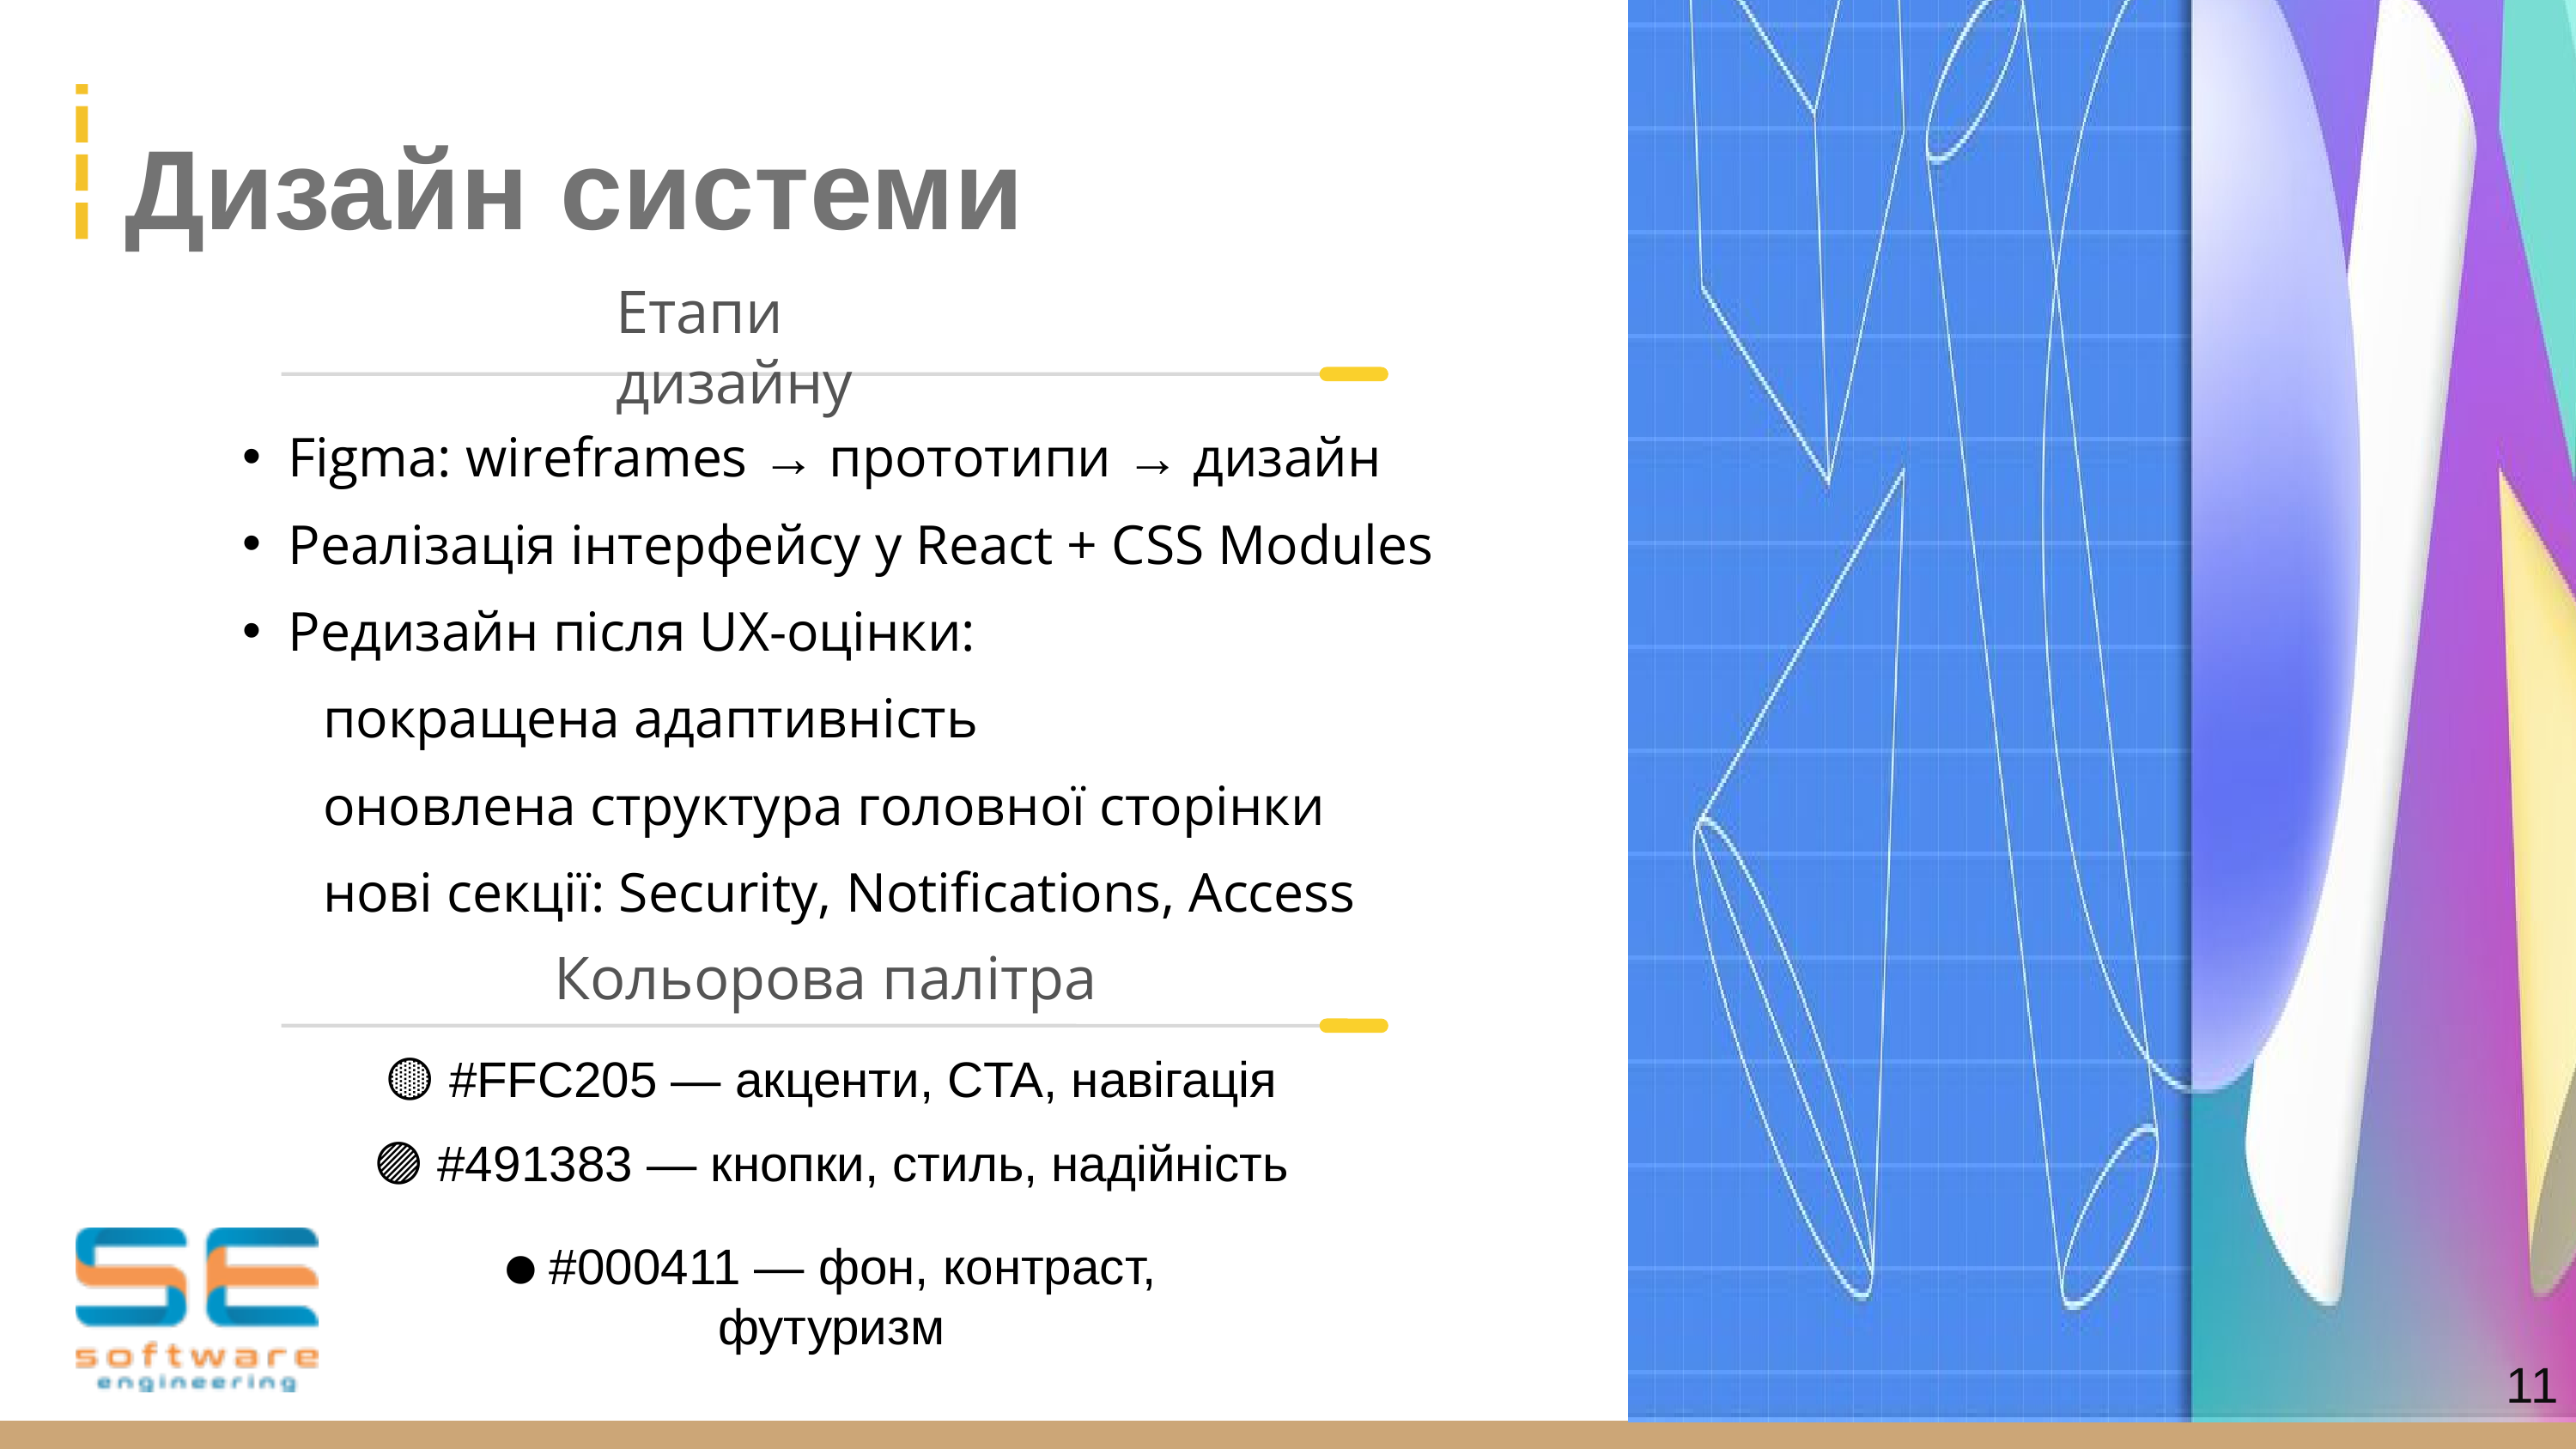

Дизайн системи

Етапи дизайну

Figma: wireframes → прототипи → дизайн
Реалізація інтерфейсу у React + CSS Modules
Редизайн після UX-оцінки:
         покращена адаптивність
         оновлена структура головної сторінки
         нові секції: Security, Notifications, Access

Кольорова палітра

🟡 #FFC205 — акценти, CTA, навігація
🟣 #491383 — кнопки, стиль, надійність

⚫ #000411 — фон, контраст, футуризм
11